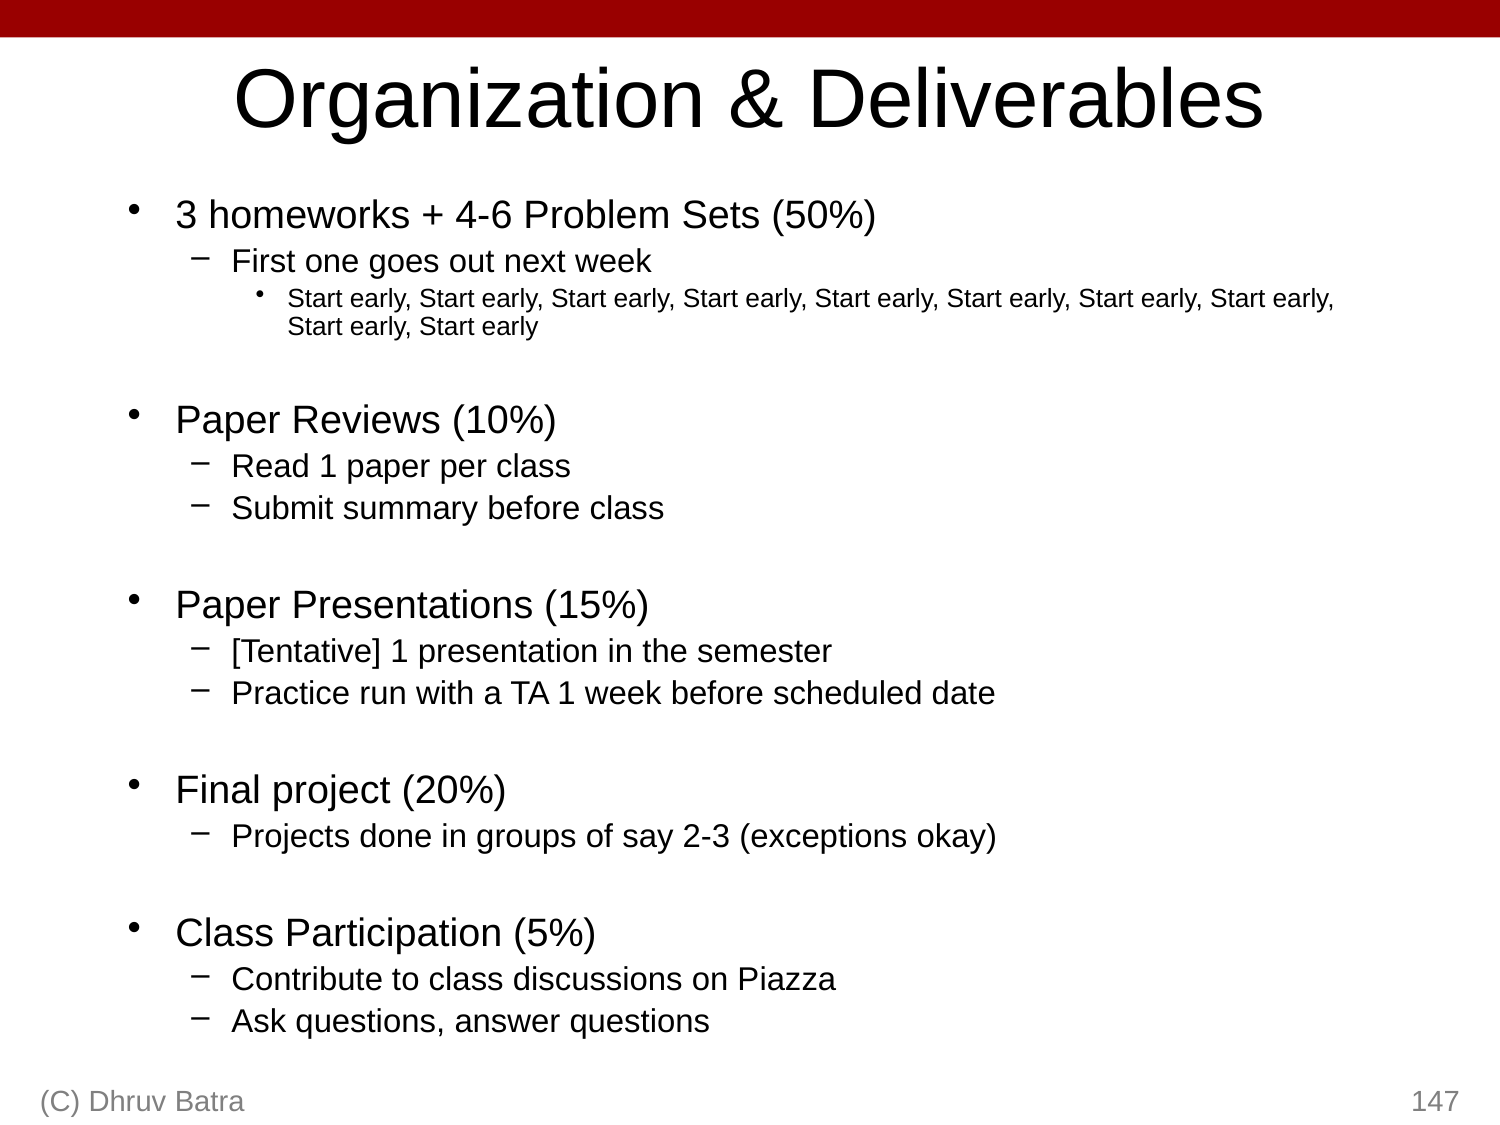

# Organization & Deliverables
3 homeworks + 4-6 Problem Sets (50%)
First one goes out next week
Start early, Start early, Start early, Start early, Start early, Start early, Start early, Start early, Start early, Start early

Paper Reviews (10%)
Read 1 paper per class
Submit summary before class

Paper Presentations (15%)
[Tentative] 1 presentation in the semester
Practice run with a TA 1 week before scheduled date

Final project (20%)
Projects done in groups of say 2-3 (exceptions okay)

Class Participation (5%)
Contribute to class discussions on Piazza
Ask questions, answer questions
(C) Dhruv Batra
147